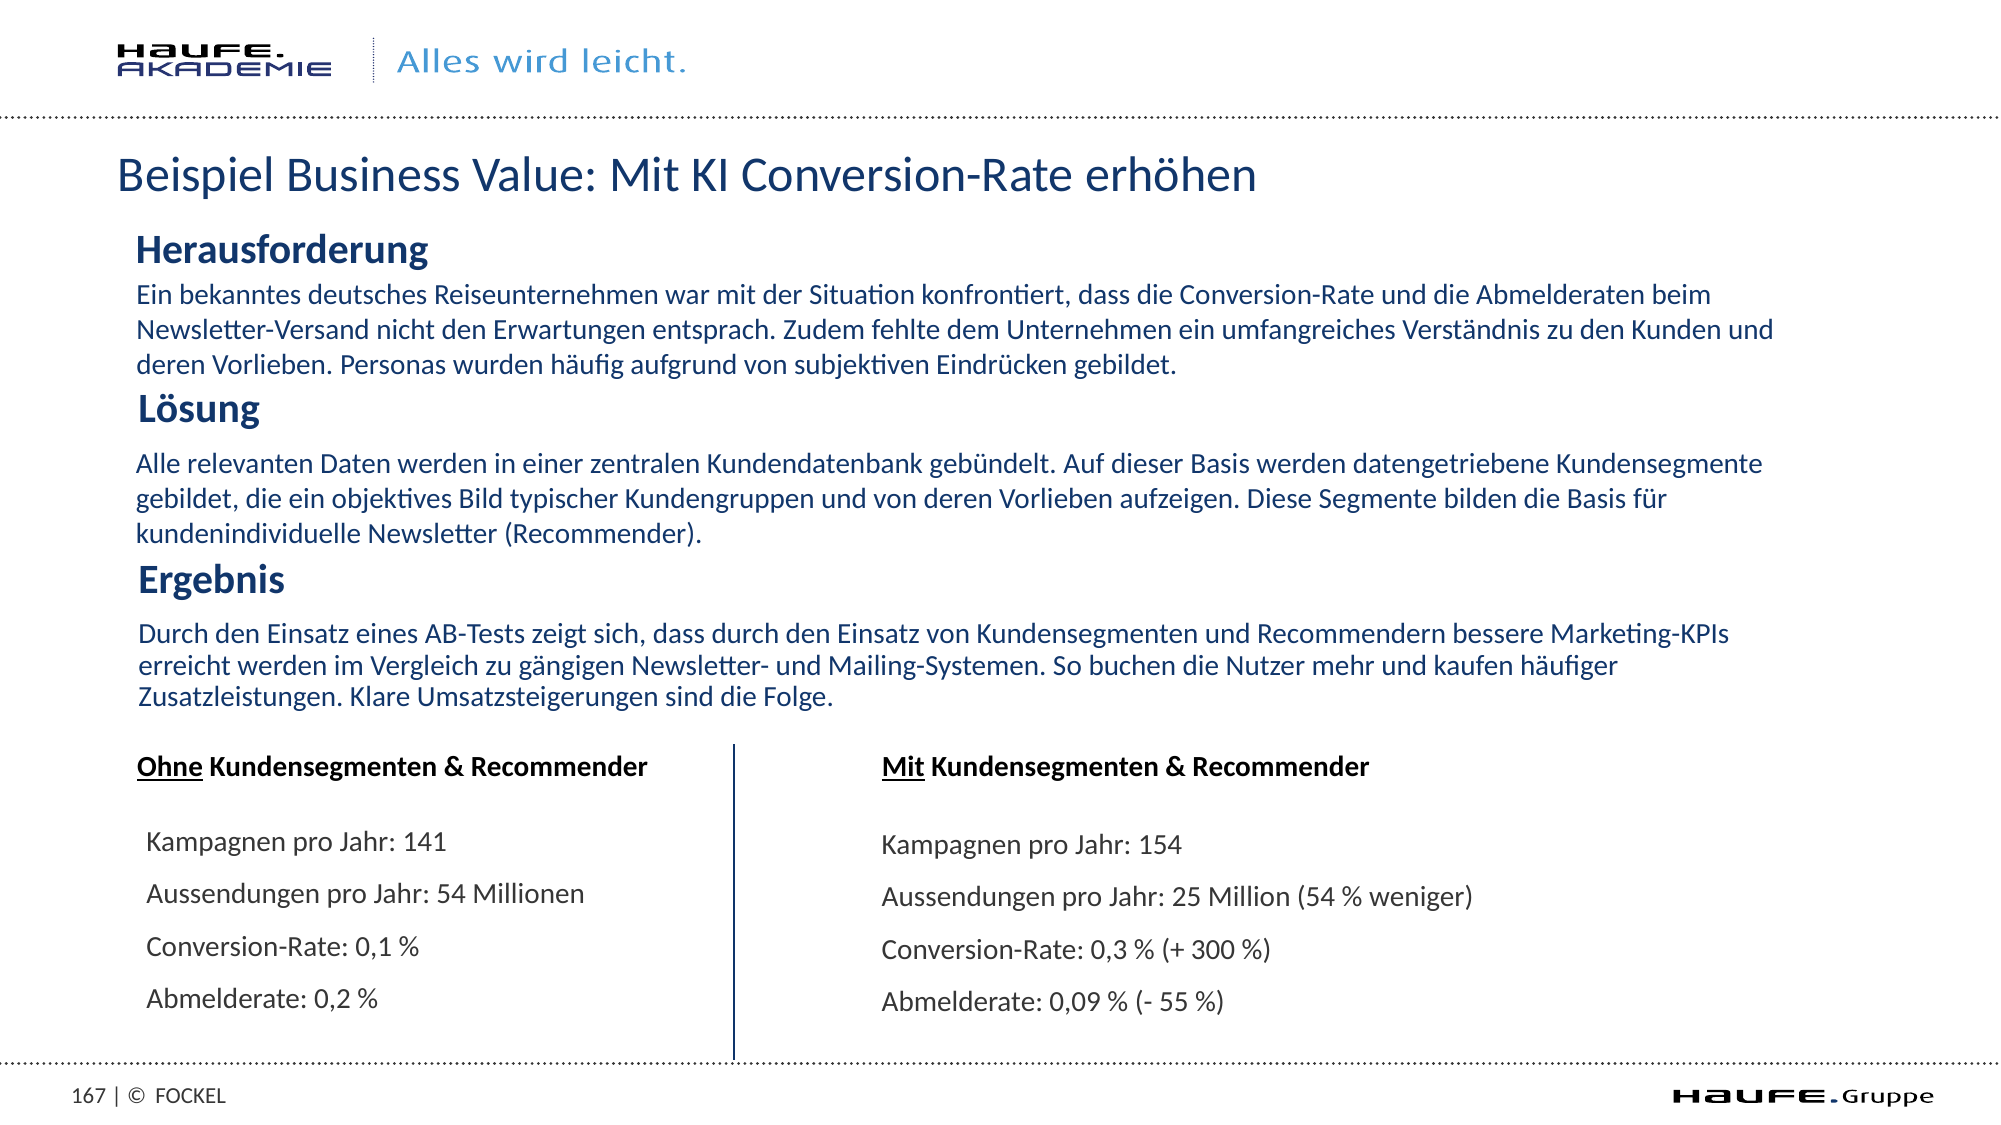

# Beispiel Business Value: Mit KI Conversion-Rate erhöhen
Herausforderung
Ein bekanntes deutsches Reiseunternehmen war mit der Situation konfrontiert, dass die Conversion-Rate und die Abmelderaten beim Newsletter-Versand nicht den Erwartungen entsprach. Zudem fehlte dem Unternehmen ein umfangreiches Verständnis zu den Kunden und deren Vorlieben. Personas wurden häufig aufgrund von subjektiven Eindrücken gebildet.
Lösung
Alle relevanten Daten werden in einer zentralen Kundendatenbank gebündelt. Auf dieser Basis werden datengetriebene Kundensegmente gebildet, die ein objektives Bild typischer Kundengruppen und von deren Vorlieben aufzeigen. Diese Segmente bilden die Basis für kundenindividuelle Newsletter (Recommender).
Ergebnis
Durch den Einsatz eines AB-Tests zeigt sich, dass durch den Einsatz von Kundensegmenten und Recommendern bessere Marketing-KPIs erreicht werden im Vergleich zu gängigen Newsletter- und Mailing-Systemen. So buchen die Nutzer mehr und kaufen häufiger Zusatzleistungen. Klare Umsatzsteigerungen sind die Folge.

Ohne Kundensegmenten & Recommender
Mit Kundensegmenten & Recommender
Kampagnen pro Jahr: 141
Aussendungen pro Jahr: 54 Millionen
Conversion-Rate: 0,1 %
Abmelderate: 0,2 %
Kampagnen pro Jahr: 154
Aussendungen pro Jahr: 25 Million (54 % weniger)
Conversion-Rate: 0,3 % (+ 300 %)
Abmelderate: 0,09 % (- 55 %)

167 | ©
FOCKEL